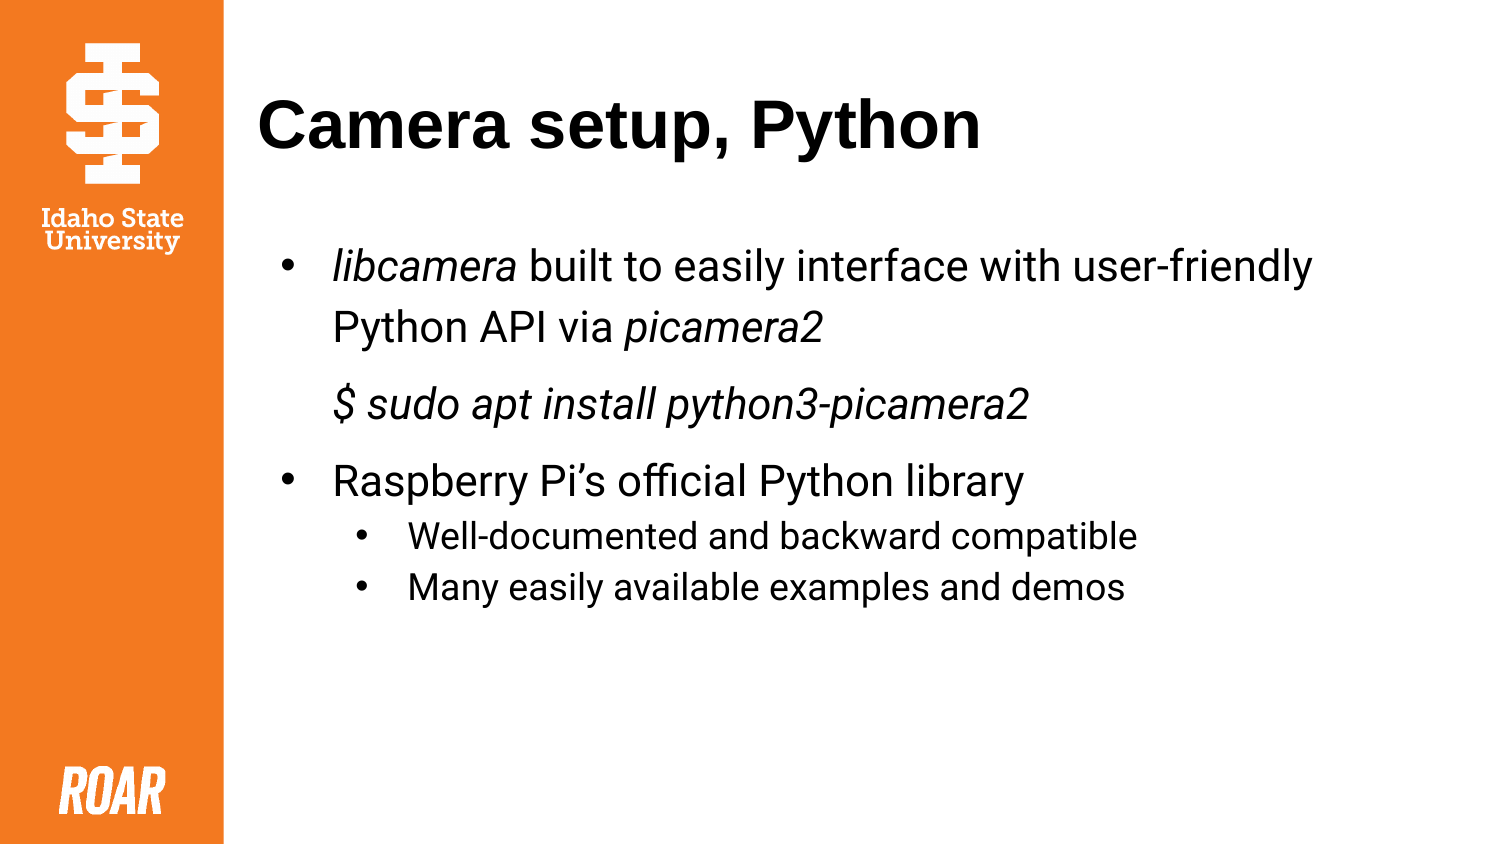

# Camera setup, Python
libcamera built to easily interface with user-friendly Python API via picamera2
$ sudo apt install python3-picamera2
Raspberry Pi’s official Python library
Well-documented and backward compatible
Many easily available examples and demos